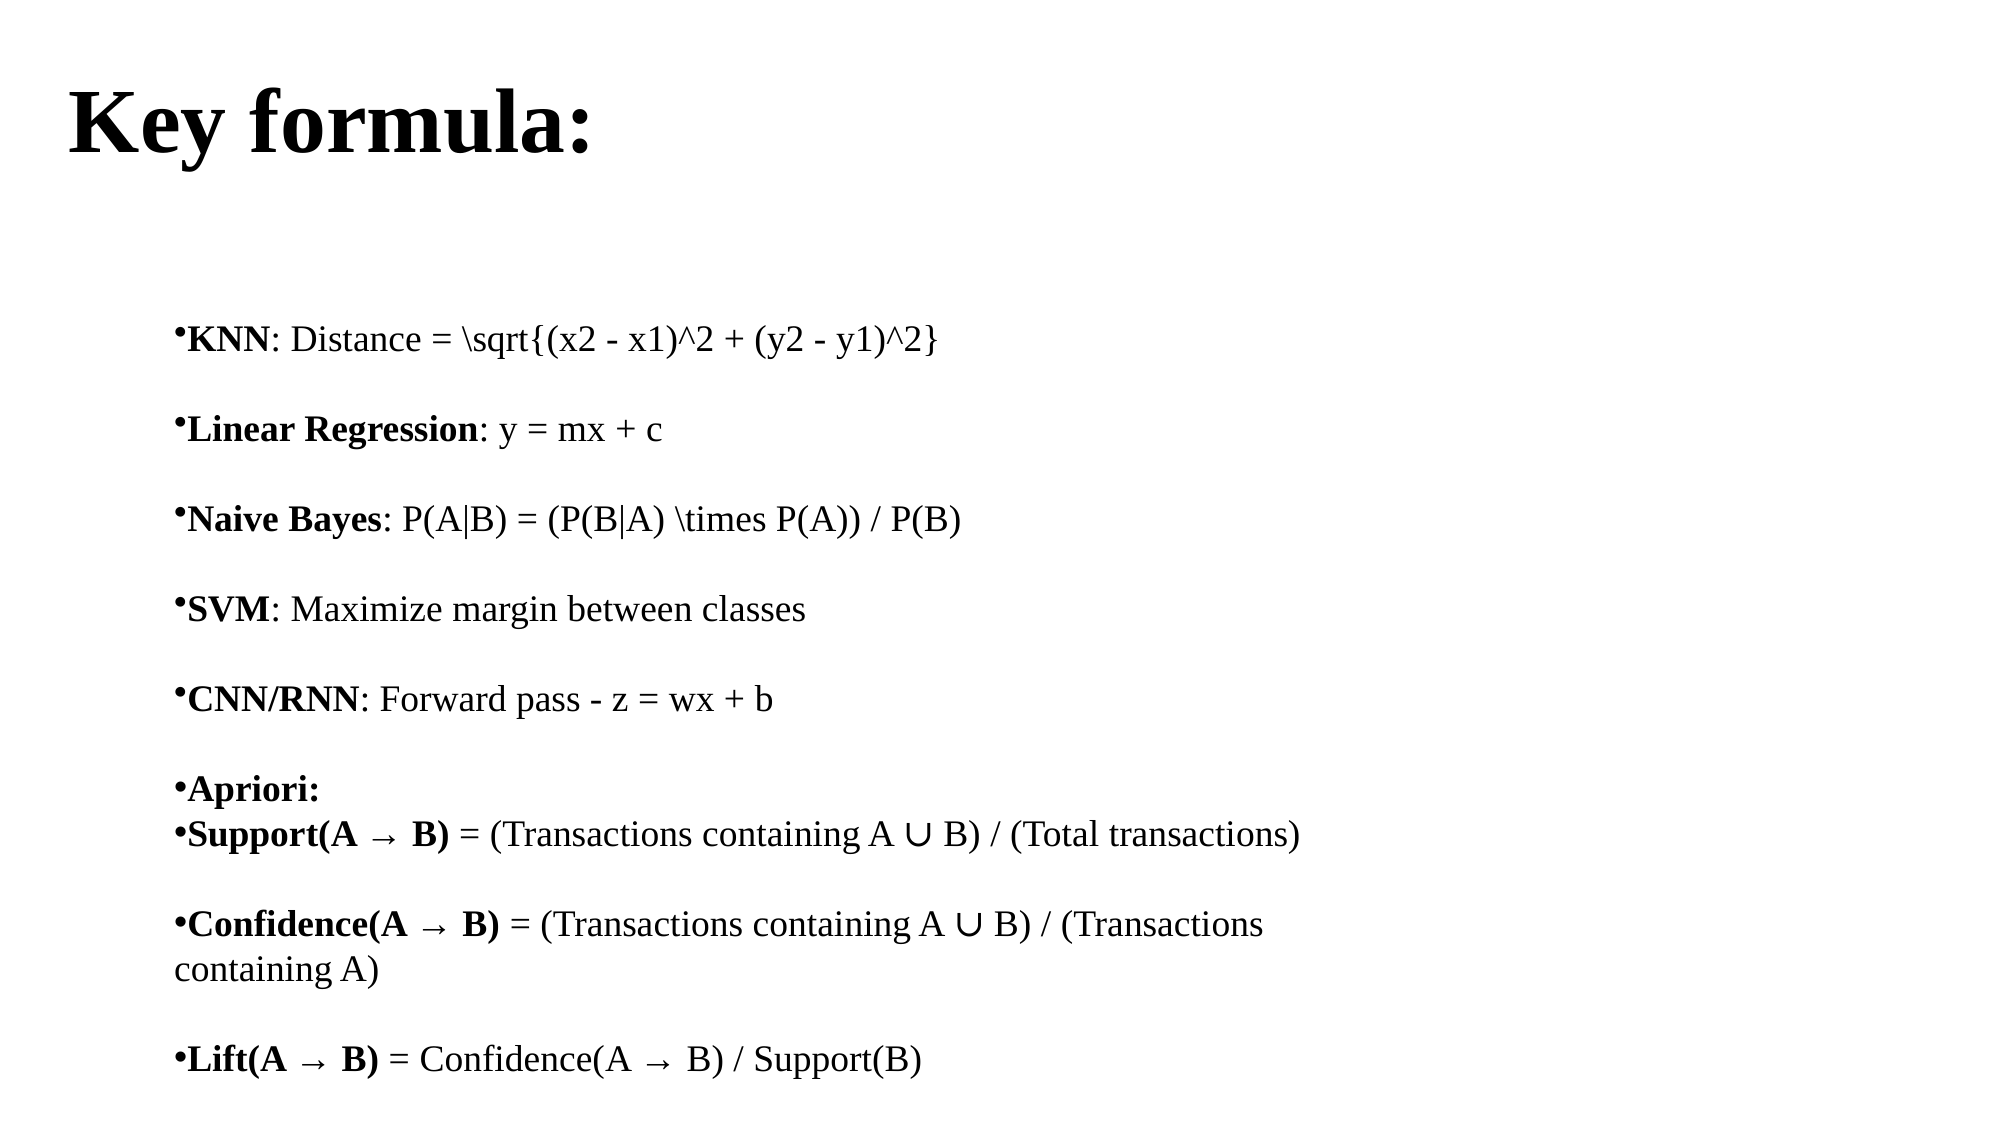

# Key formula:

KNN: Distance = \sqrt{(x2 - x1)^2 + (y2 - y1)^2}

Linear Regression: y = mx + c

Naive Bayes: P(A|B) = (P(B|A) \times P(A)) / P(B)

SVM: Maximize margin between classes

CNN/RNN: Forward pass - z = wx + b

Apriori:
Support(A → B) = (Transactions containing A ∪ B) / (Total transactions)

Confidence(A → B) = (Transactions containing A ∪ B) / (Transactions containing A)

Lift(A → B) = Confidence(A → B) / Support(B)